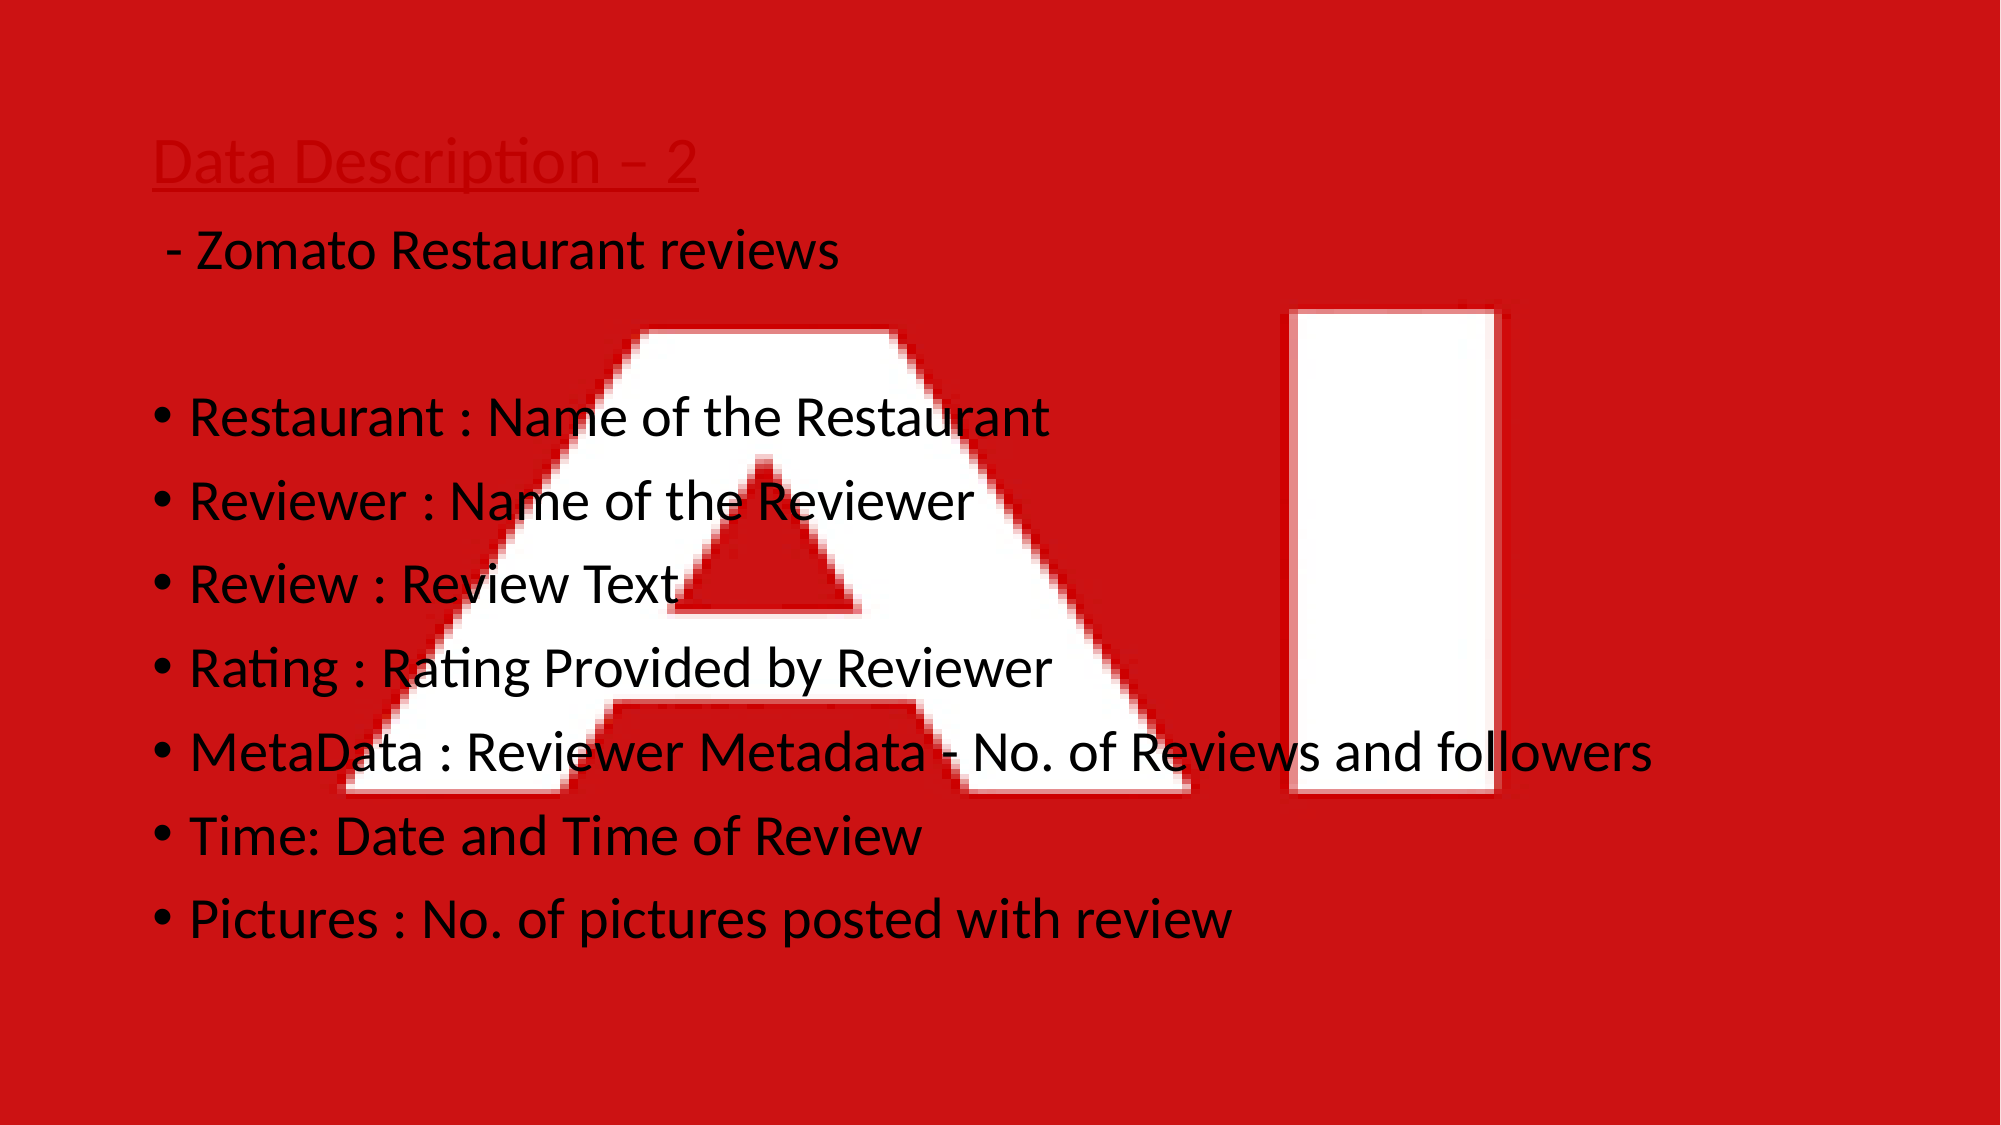

Data Description – 2
 - Zomato Restaurant reviews

Restaurant : Name of the Restaurant
Reviewer : Name of the Reviewer
Review : Review Text
Rating : Rating Provided by Reviewer
MetaData : Reviewer Metadata - No. of Reviews and followers
Time: Date and Time of Review
Pictures : No. of pictures posted with review